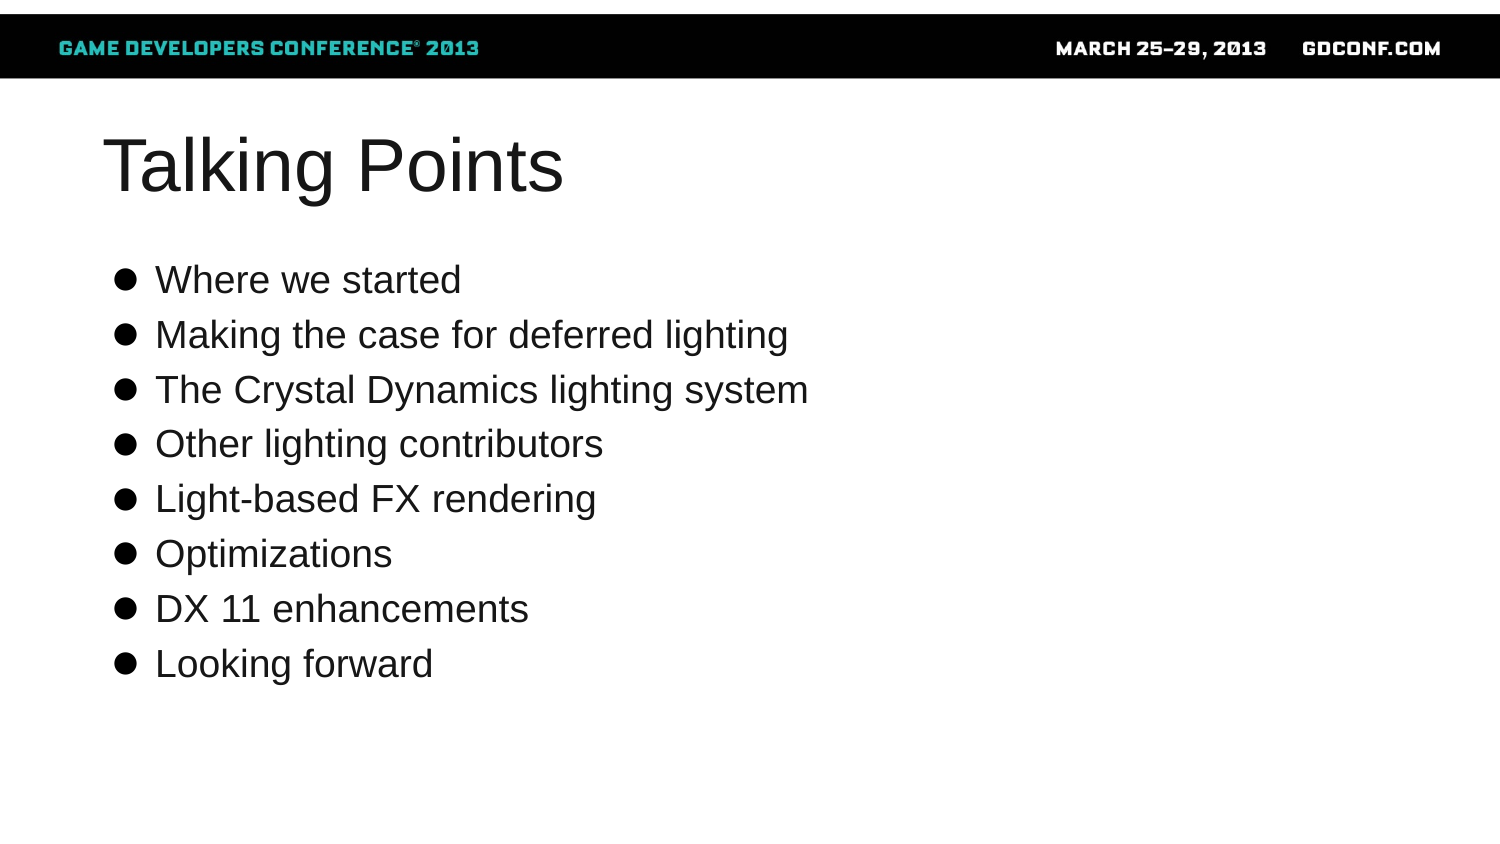

# Talking Points
Where we started
Making the case for deferred lighting
The Crystal Dynamics lighting system
Other lighting contributors
Light-based FX rendering
Optimizations
DX 11 enhancements
Looking forward